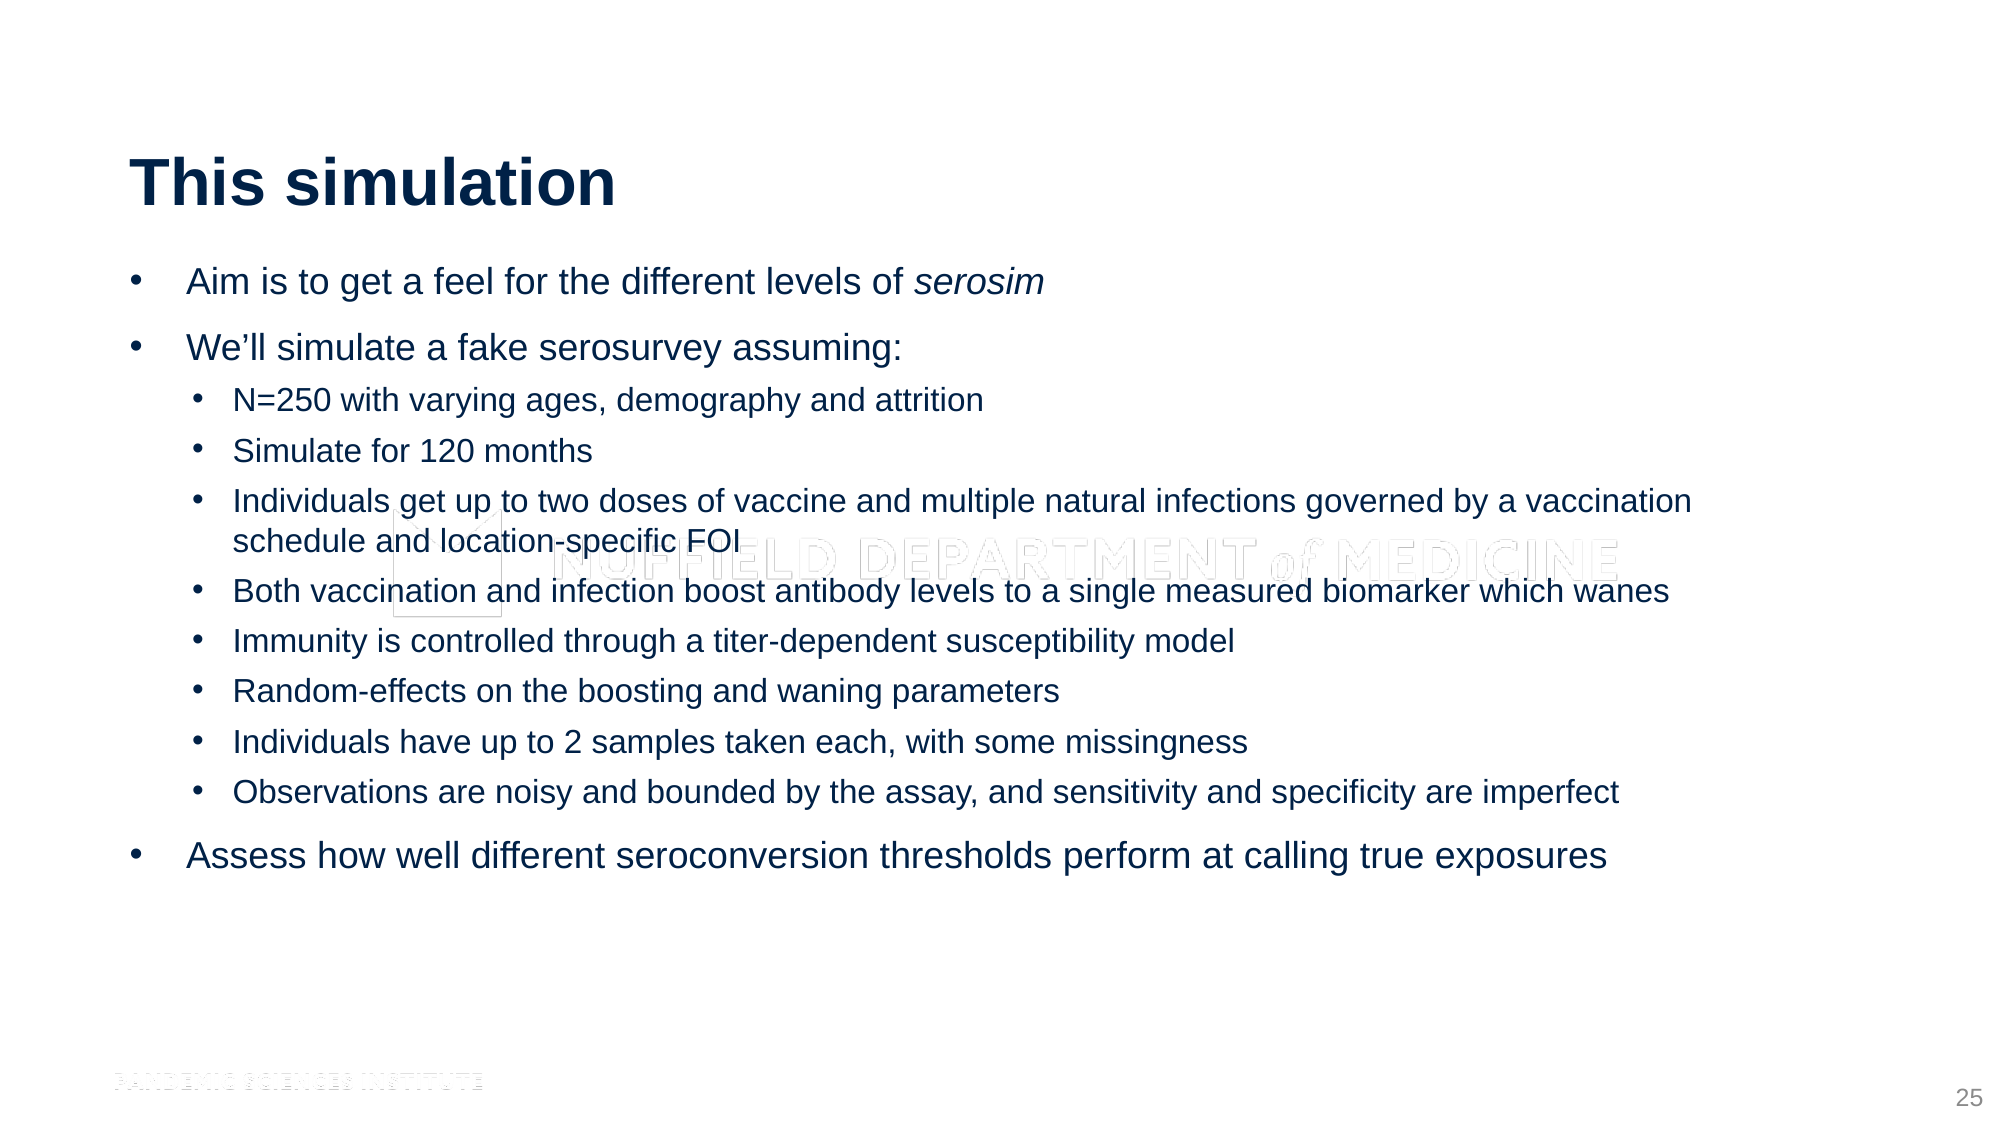

# This simulation
Aim is to get a feel for the different levels of serosim
We’ll simulate a fake serosurvey assuming:
N=250 with varying ages, demography and attrition
Simulate for 120 months
Individuals get up to two doses of vaccine and multiple natural infections governed by a vaccination schedule and location-specific FOI
Both vaccination and infection boost antibody levels to a single measured biomarker which wanes
Immunity is controlled through a titer-dependent susceptibility model
Random-effects on the boosting and waning parameters
Individuals have up to 2 samples taken each, with some missingness
Observations are noisy and bounded by the assay, and sensitivity and specificity are imperfect
Assess how well different seroconversion thresholds perform at calling true exposures
25